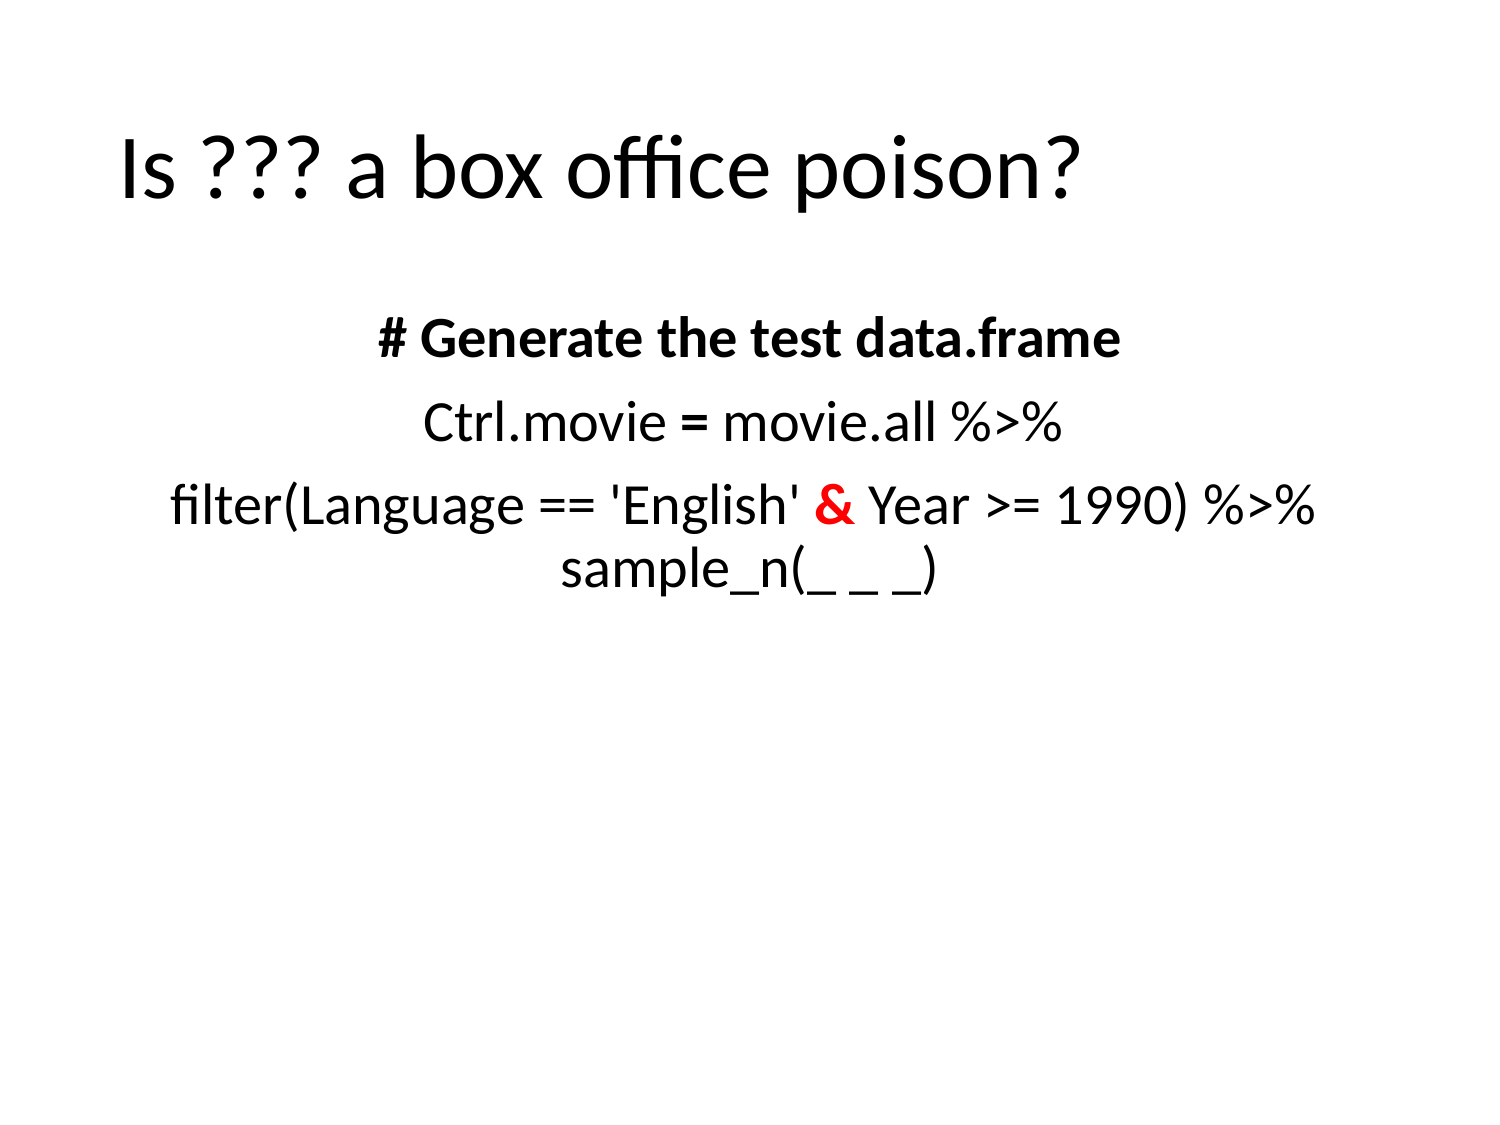

# Is ??? a box office poison?
# Generate the test data.frame
Ctrl.movie = movie.all %>%
filter(Language == 'English' & Year >= 1990) %>%  sample_n(_ _ _)